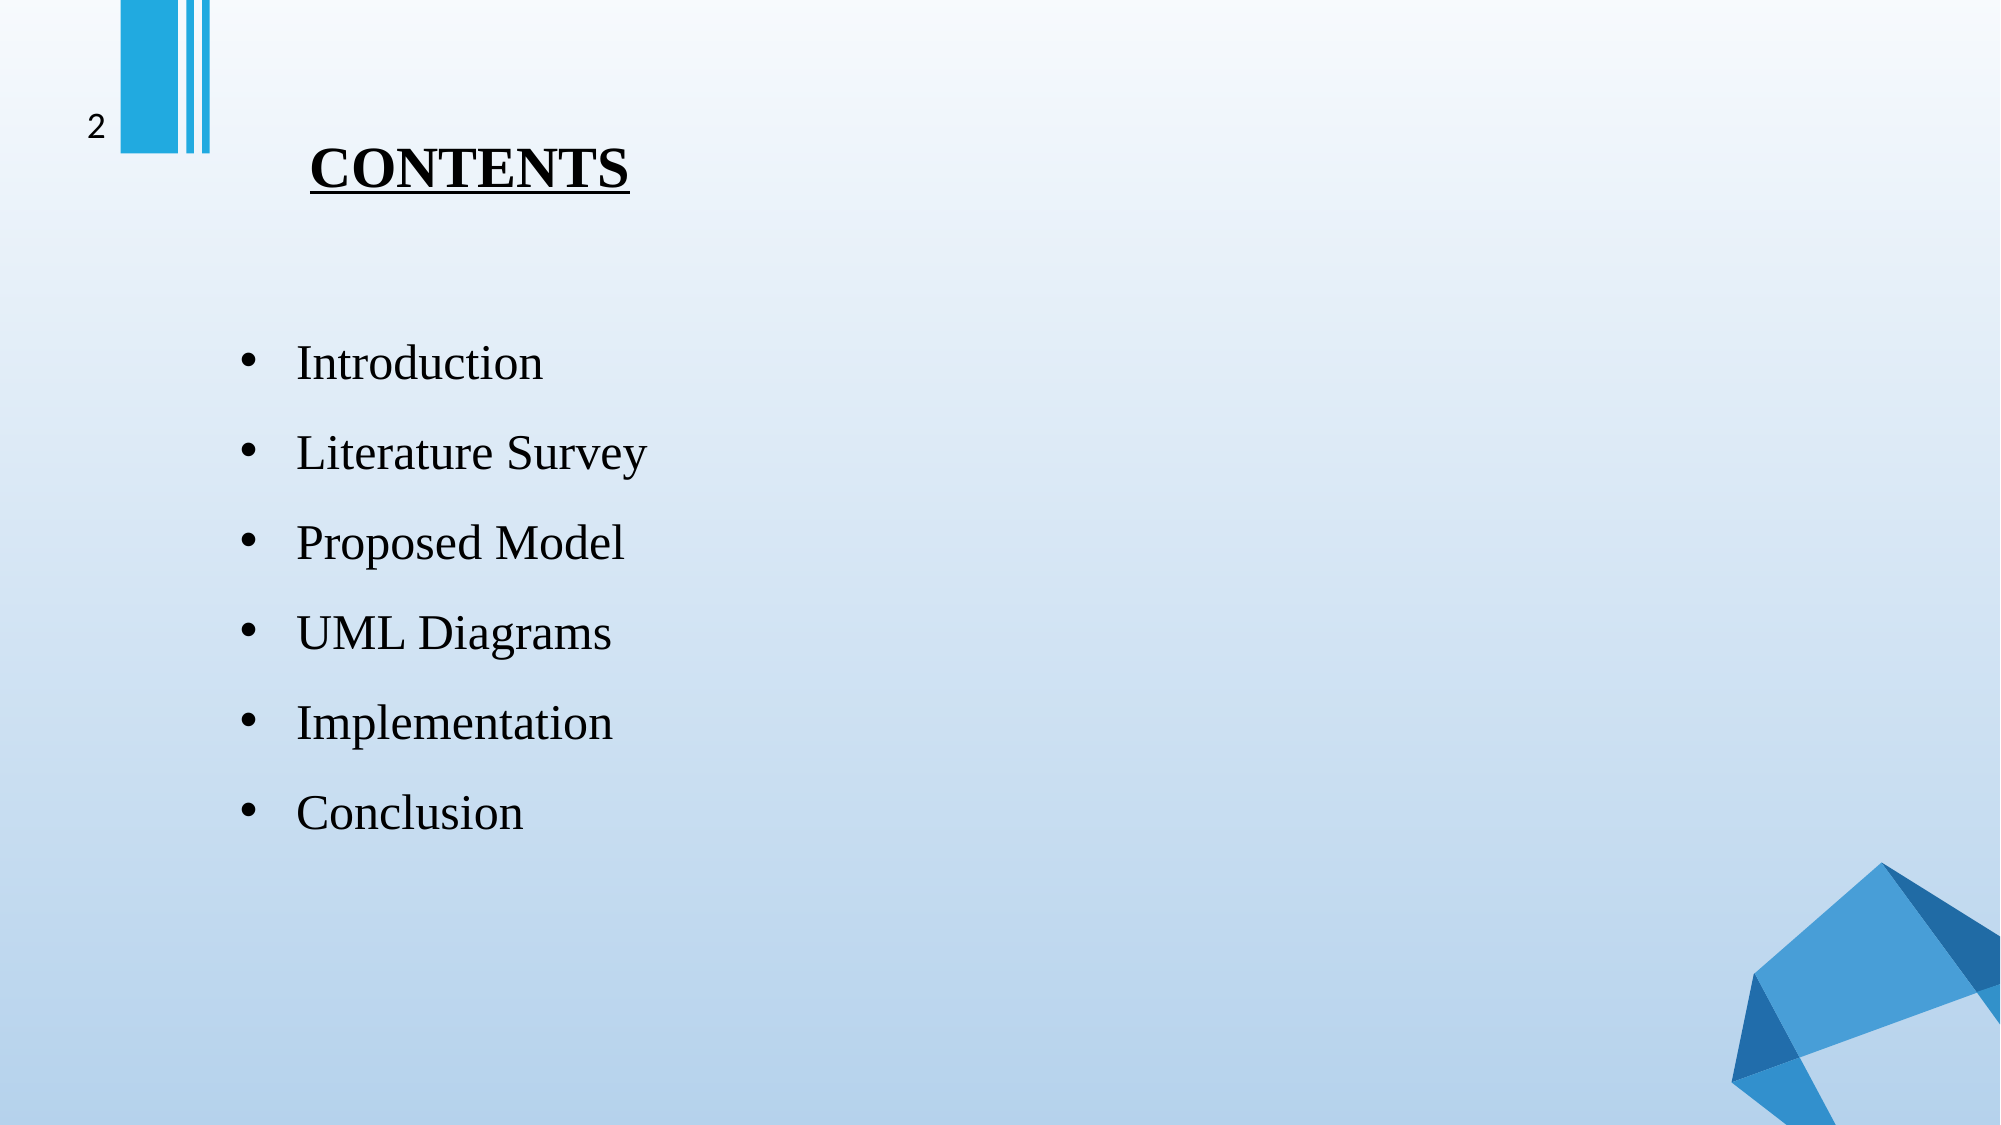

2
CONTENTS
Introduction
Literature Survey
Proposed Model
UML Diagrams
Implementation
Conclusion